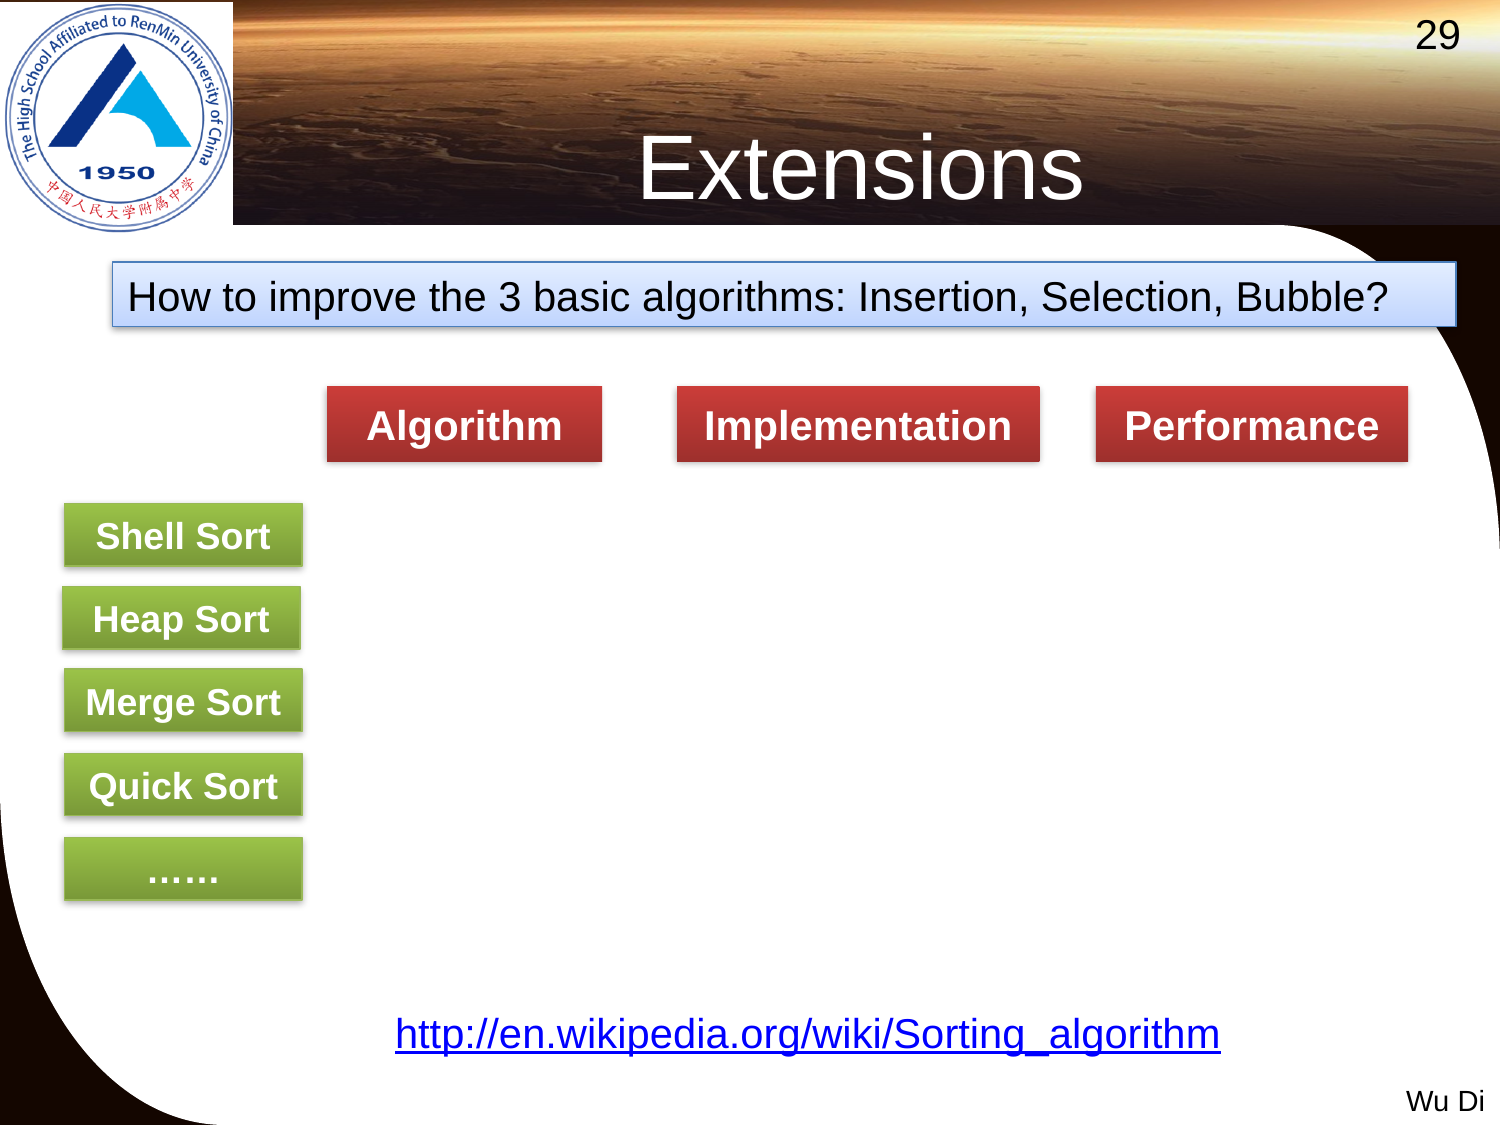

# Extensions
How to improve the 3 basic algorithms: Insertion, Selection, Bubble?
Algorithm
Implementation
Performance
Shell Sort
Heap Sort
Merge Sort
Quick Sort
……
http://en.wikipedia.org/wiki/Sorting_algorithm